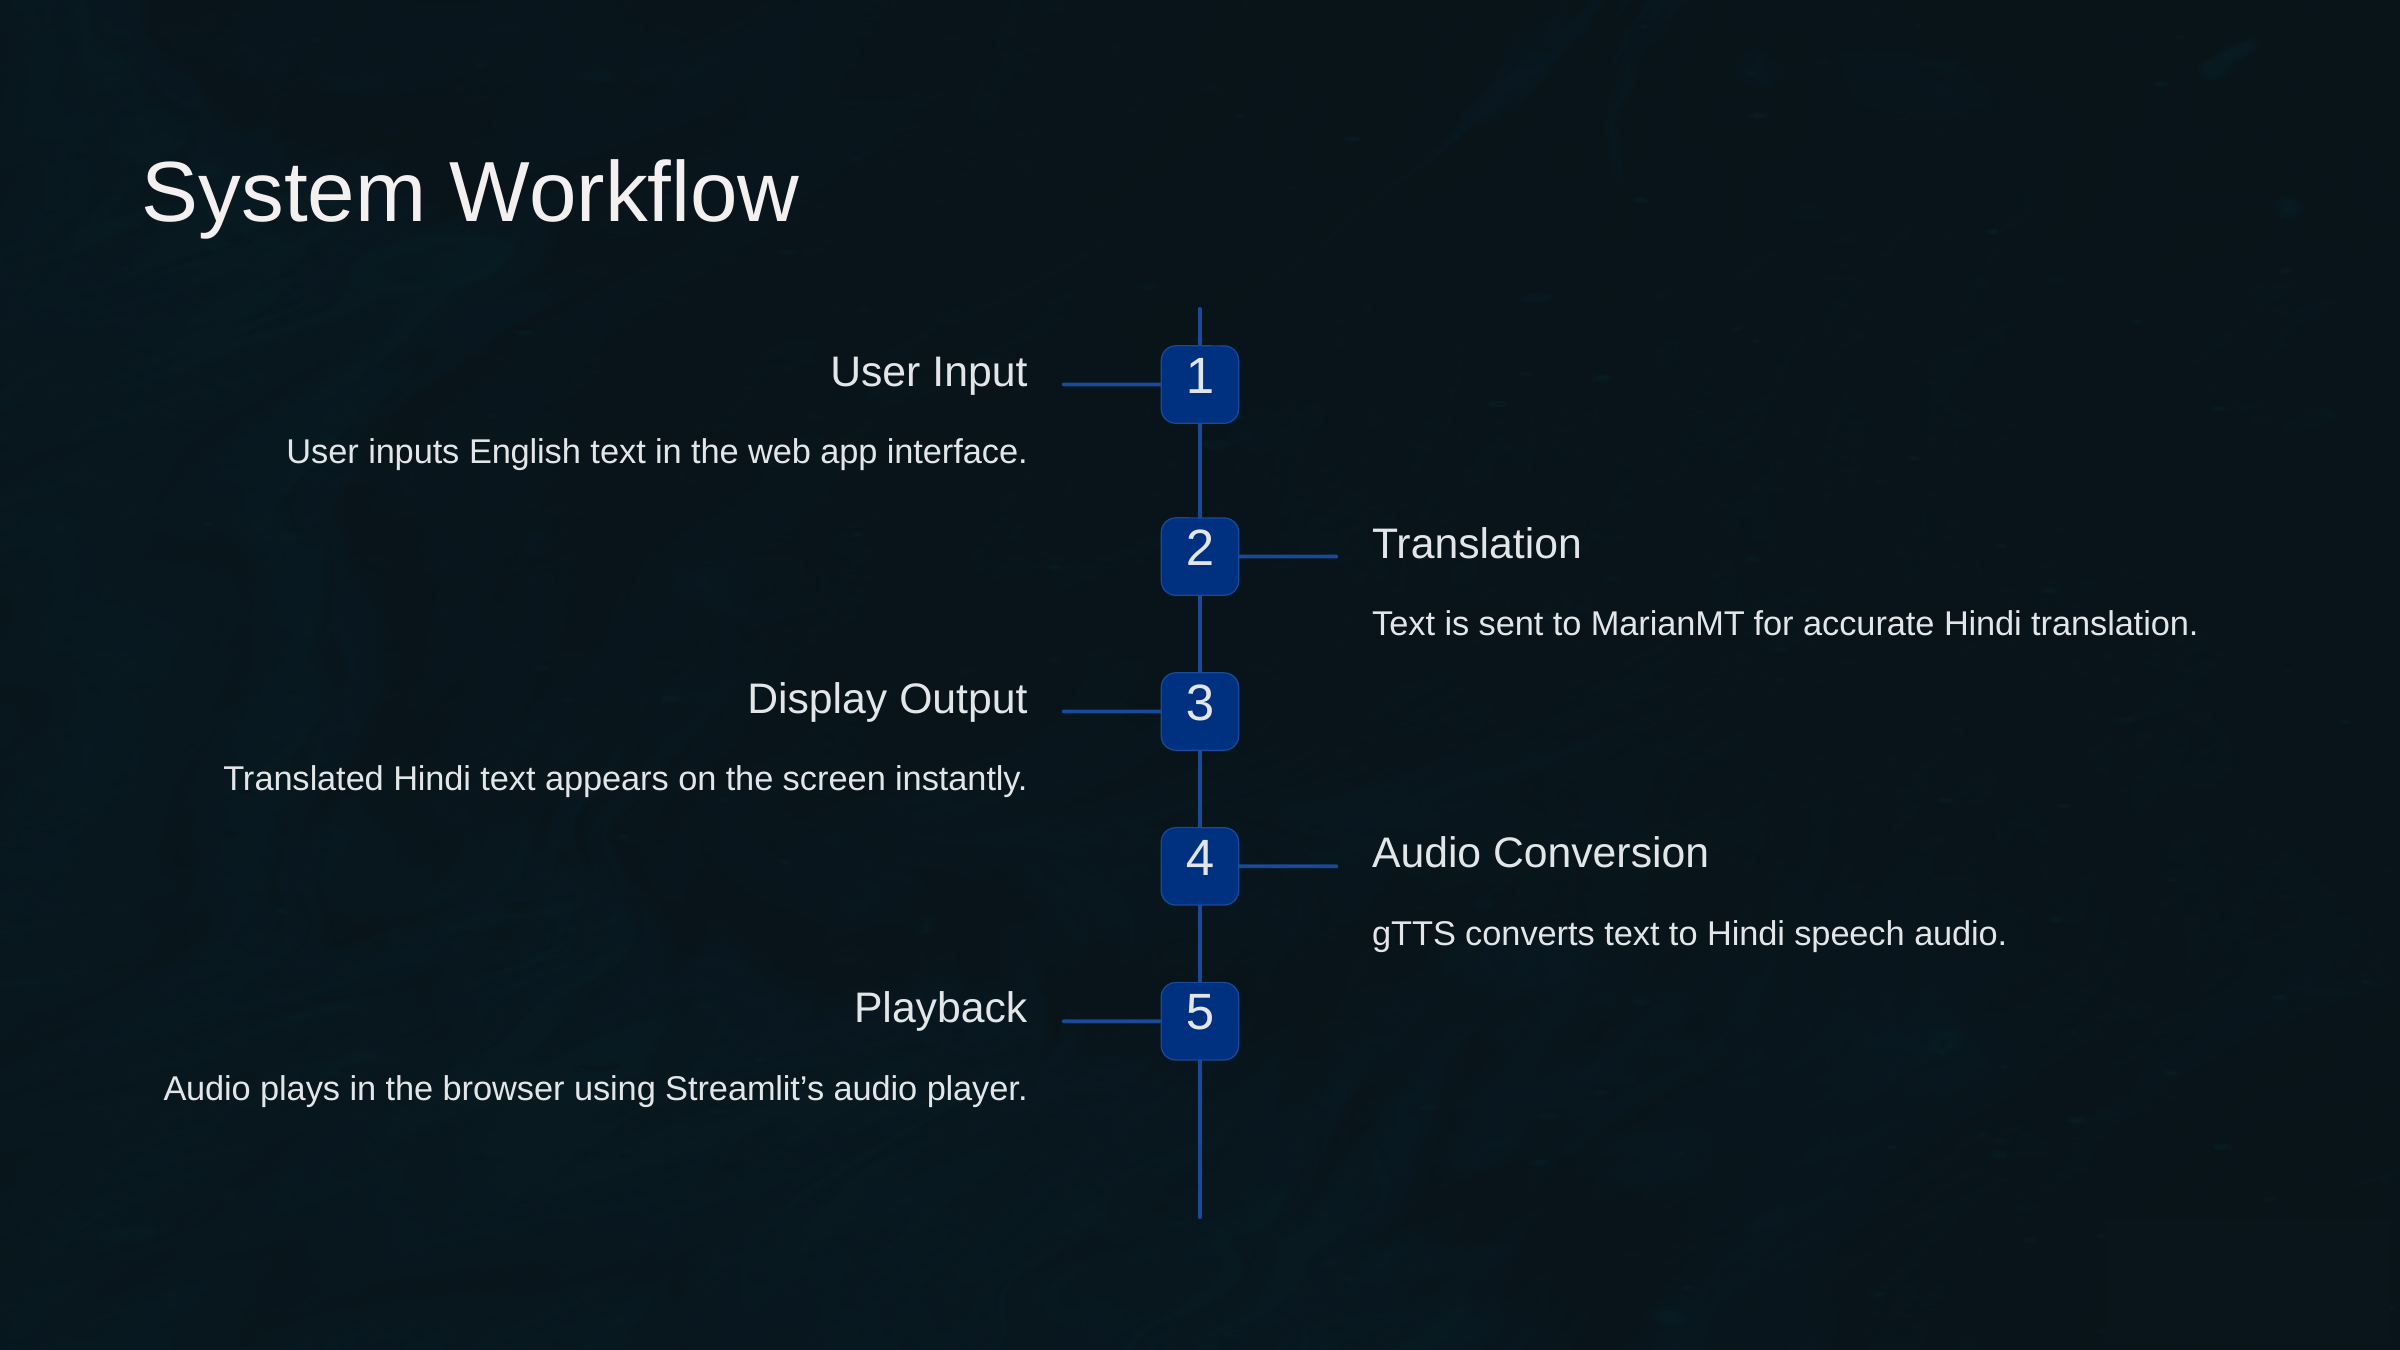

System Workflow

User Input

1

User inputs English text in the web app interface.
Translation

2

Text is sent to MarianMT for accurate Hindi translation.
Display Output

3

Translated Hindi text appears on the screen instantly.
Audio Conversion

4

gTTS converts text to Hindi speech audio.
Playback

5

Audio plays in the browser using Streamlit’s audio player.